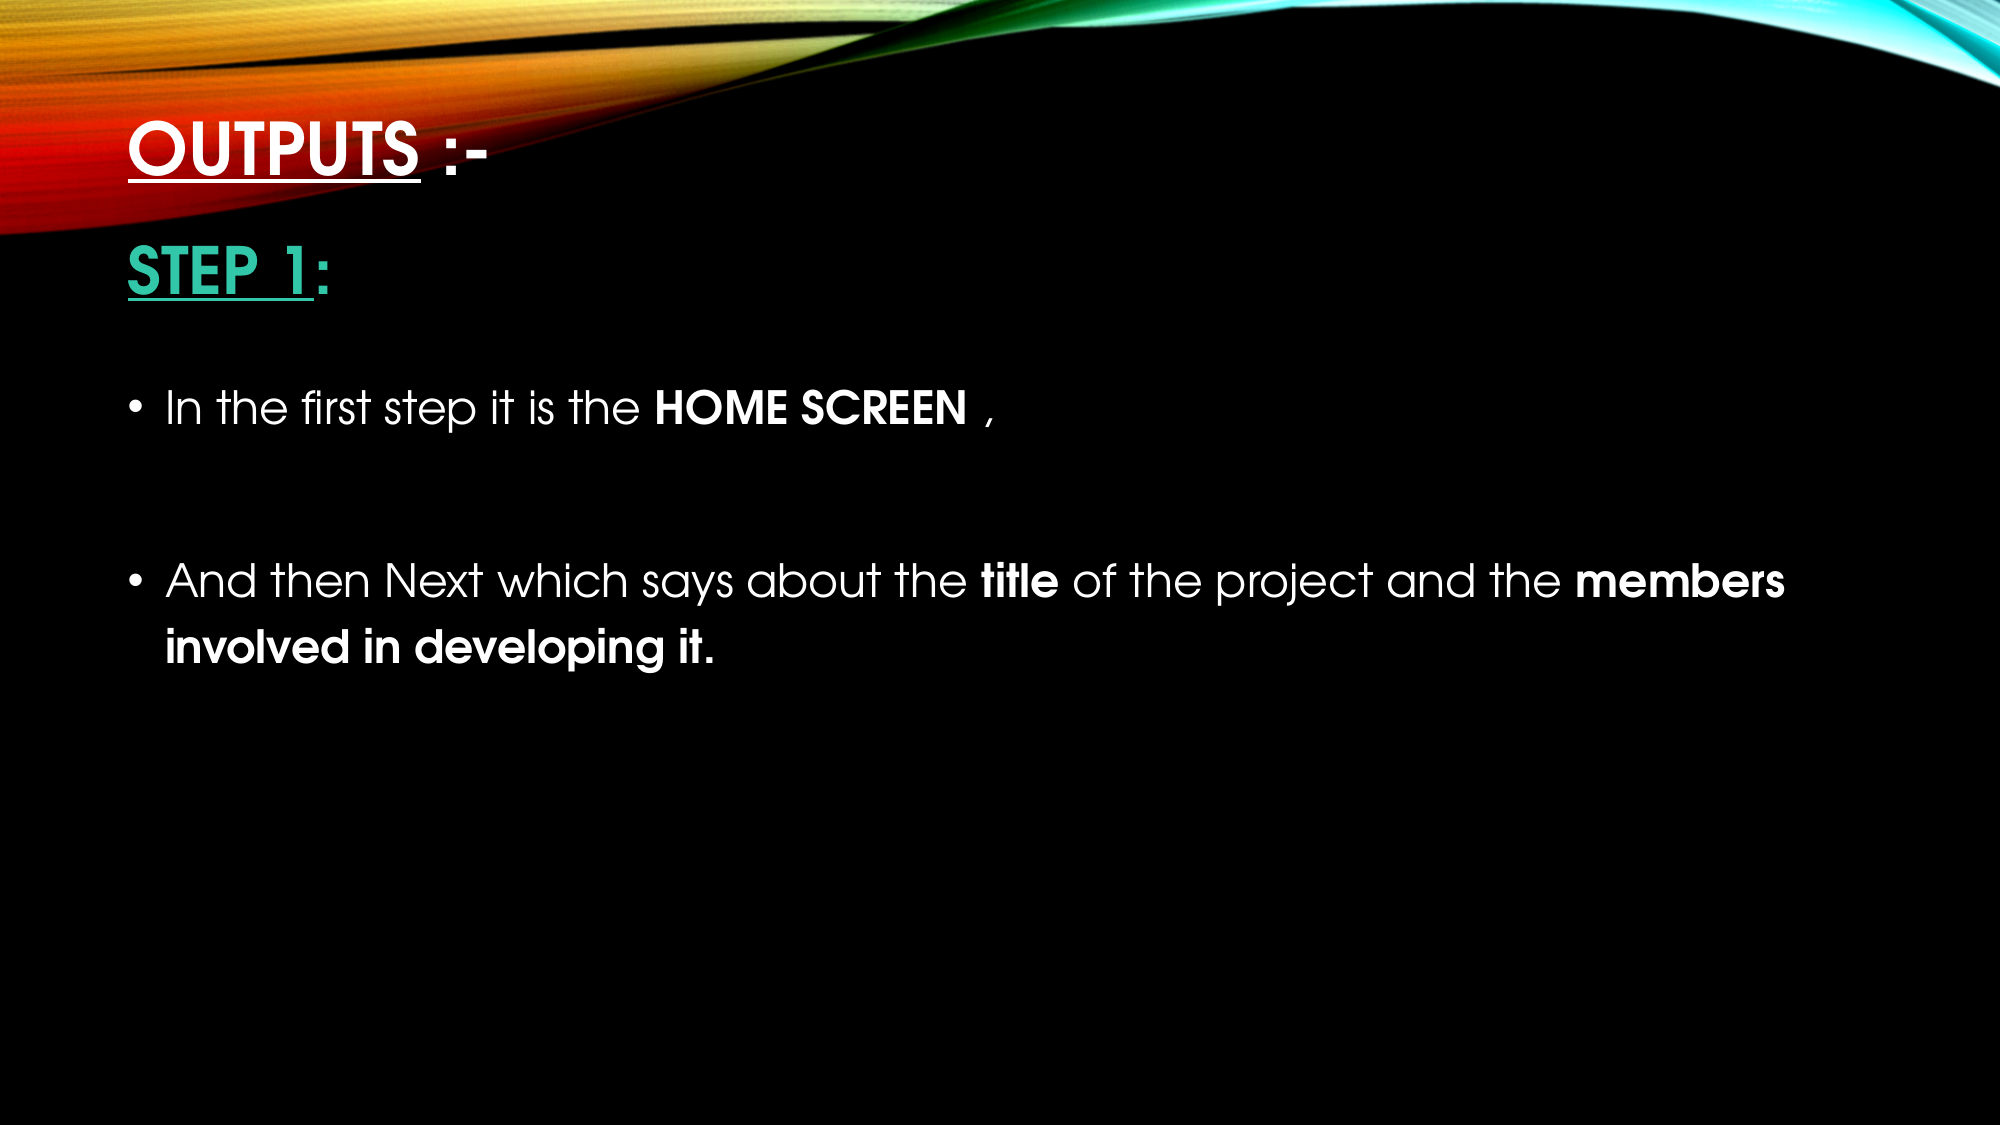

# OUTPUTS :- STEP 1:
In the first step it is the HOME SCREEN ,

And then Next which says about the title of the project and the members involved in developing it.